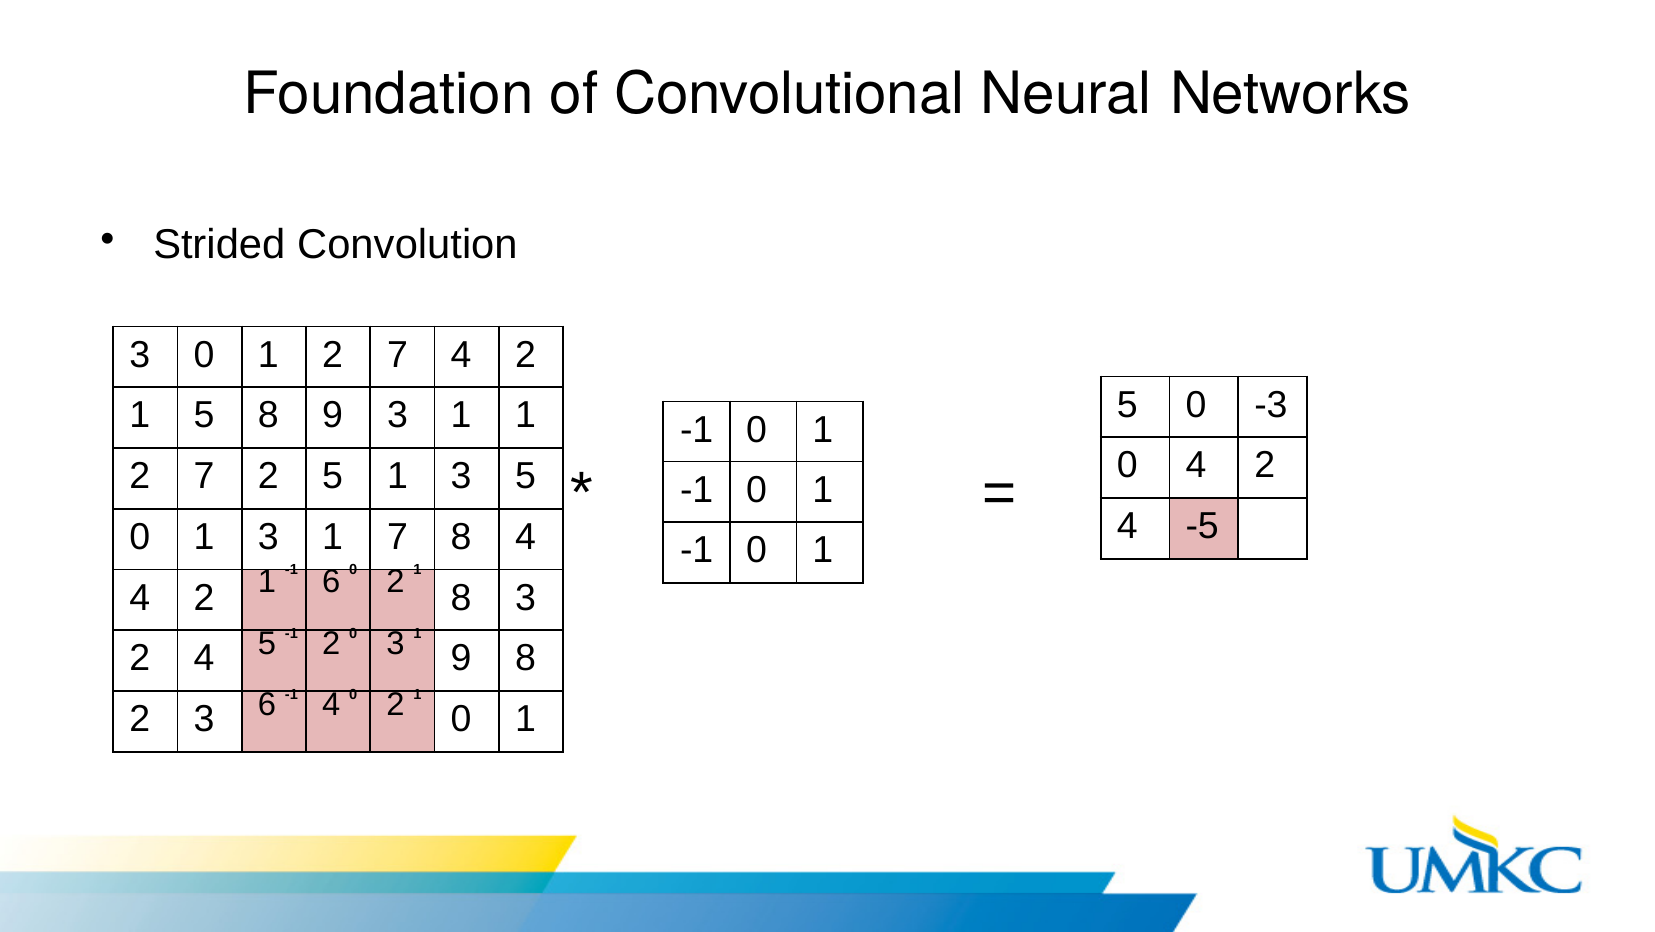

# Foundation of Convolutional Neural Networks
Strided Convolution
| 3 | 0 | 1 | 2 | 7 | 4 | 2 |
| --- | --- | --- | --- | --- | --- | --- |
| 1 | 5 | 8 | 9 | 3 | 1 | 1 |
| 2 | 7 | 2 | 5 | 1 | 3 | 5 |
| 0 | 1 | 3 | 1 | 7 | 8 | 4 |
| 4 | 2 | 1 -1 | 6 0 | 2 1 | 8 | 3 |
| 2 | 4 | 5 -1 | 2 0 | 3 1 | 9 | 8 |
| 2 | 3 | 6 -1 | 4 0 | 2 1 | 0 | 1 |
| 5 | 0 | -3 |
| --- | --- | --- |
| 0 | 4 | 2 |
| 4 | -5 |  |
| -1 | 0 | 1 |
| --- | --- | --- |
| -1 | 0 | 1 |
| -1 | 0 | 1 |
*
=